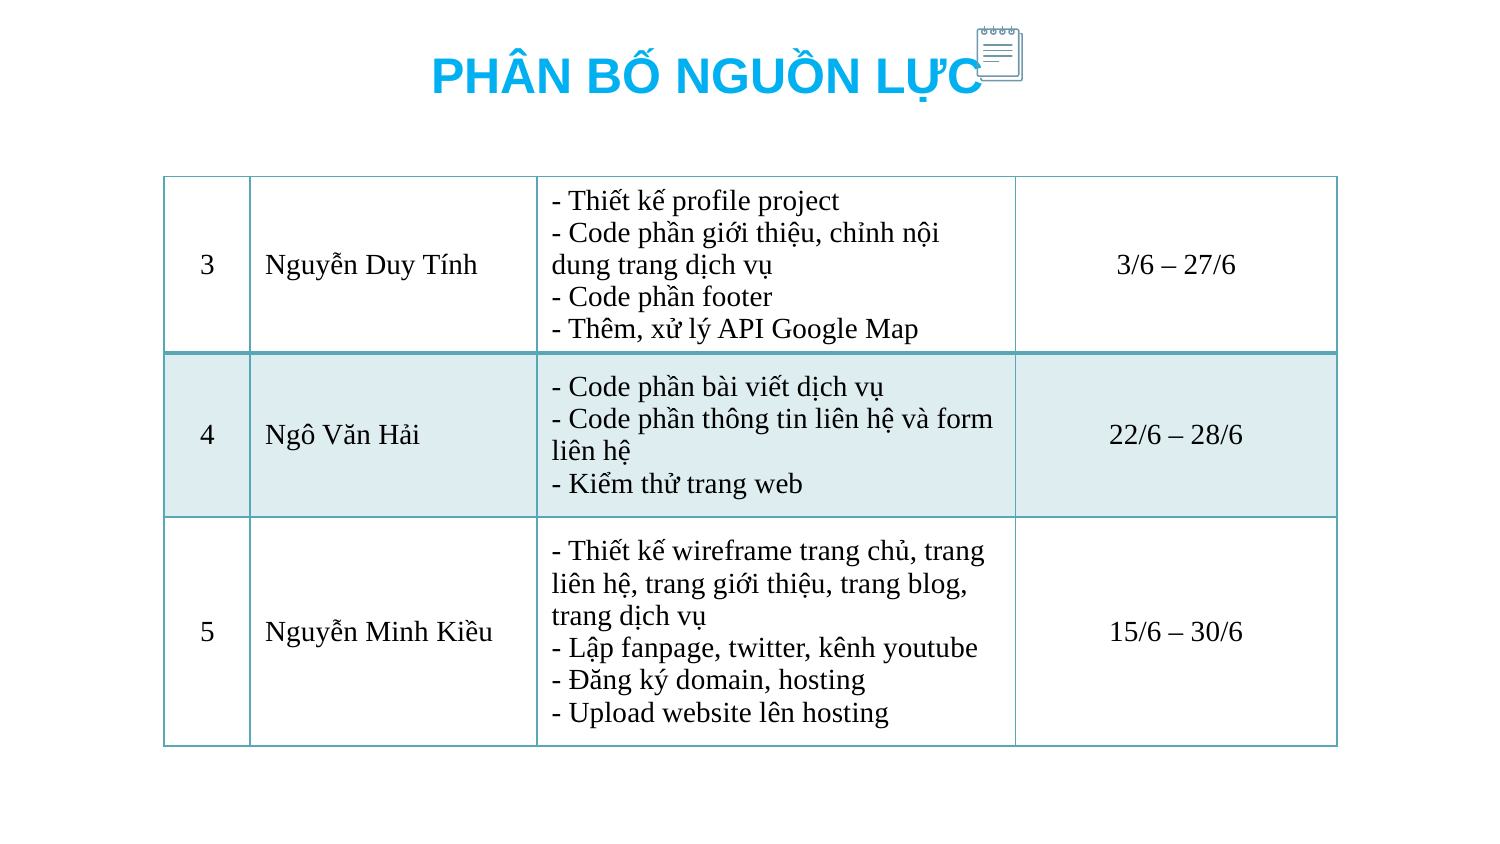

Phân bố nguồn lực
| 3 | Nguyễn Duy Tính | - Thiết kế profile project - Code phần giới thiệu, chỉnh nội dung trang dịch vụ - Code phần footer - Thêm, xử lý API Google Map | 3/6 – 27/6 |
| --- | --- | --- | --- |
| 4 | Ngô Văn Hải | - Code phần bài viết dịch vụ - Code phần thông tin liên hệ và form liên hệ - Kiểm thử trang web | 22/6 – 28/6 |
| 5 | Nguyễn Minh Kiều | - Thiết kế wireframe trang chủ, trang liên hệ, trang giới thiệu, trang blog, trang dịch vụ - Lập fanpage, twitter, kênh youtube - Đăng ký domain, hosting - Upload website lên hosting | 15/6 – 30/6 |